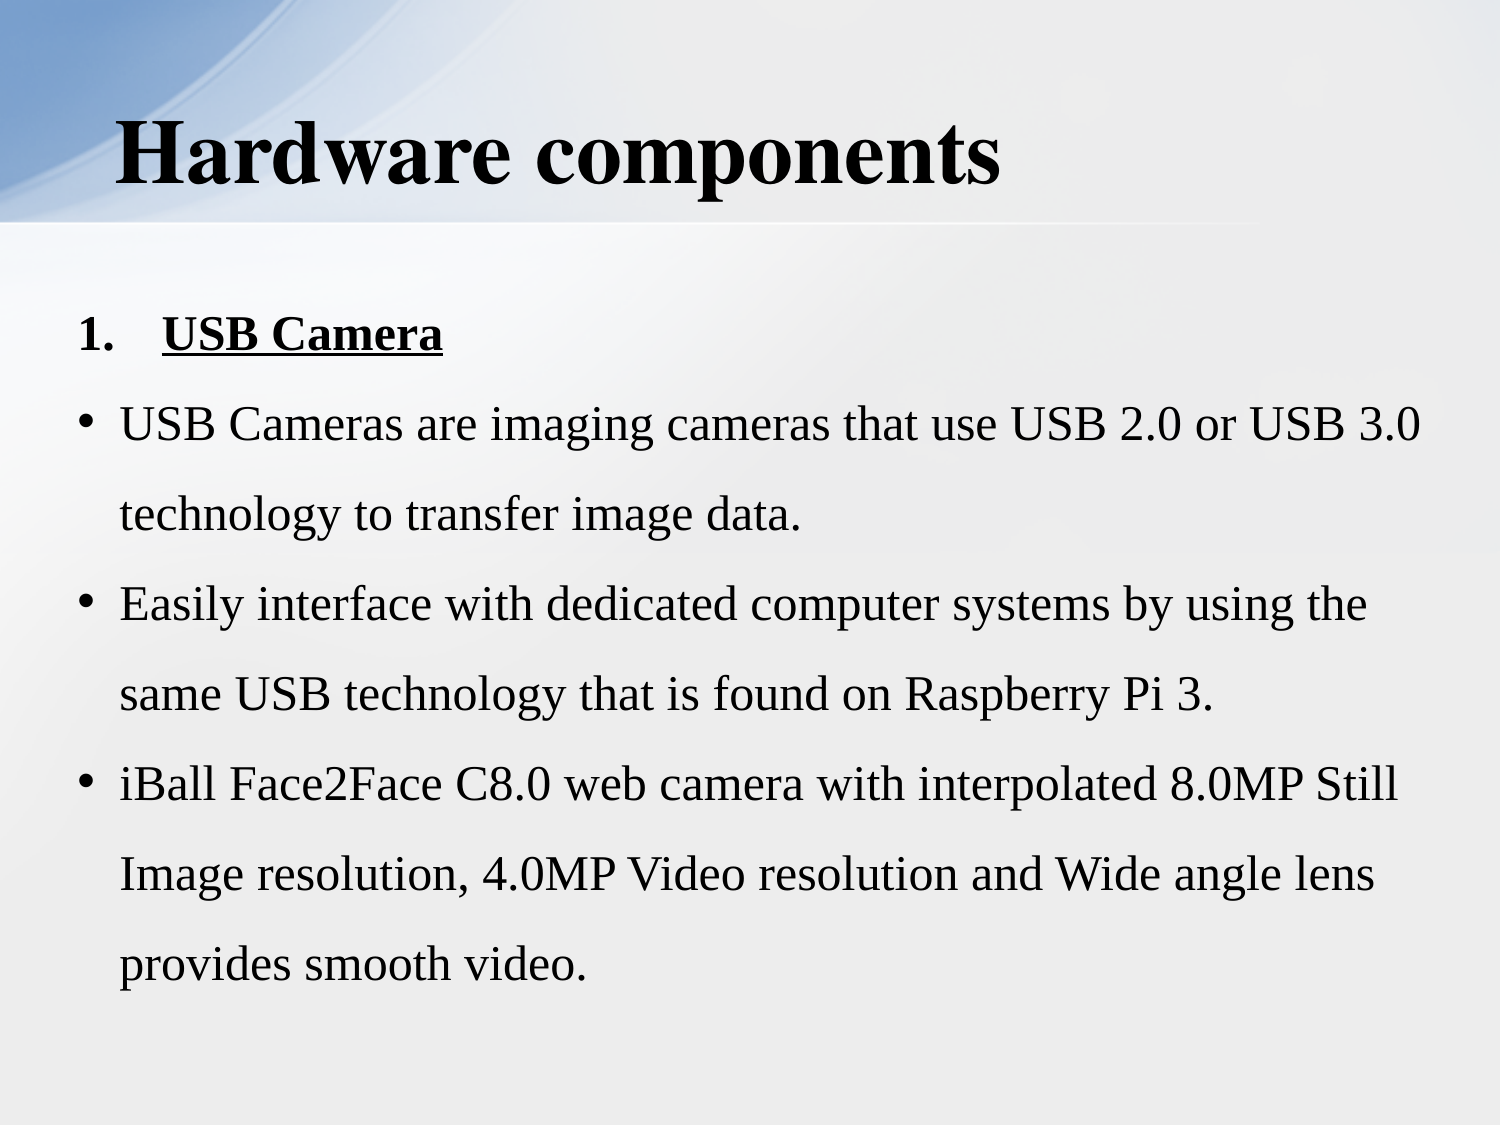

# Hardware components
USB Camera
USB Cameras are imaging cameras that use USB 2.0 or USB 3.0 technology to transfer image data.
Easily interface with dedicated computer systems by using the same USB technology that is found on Raspberry Pi 3.
iBall Face2Face C8.0 web camera with interpolated 8.0MP Still Image resolution, 4.0MP Video resolution and Wide angle lens provides smooth video.